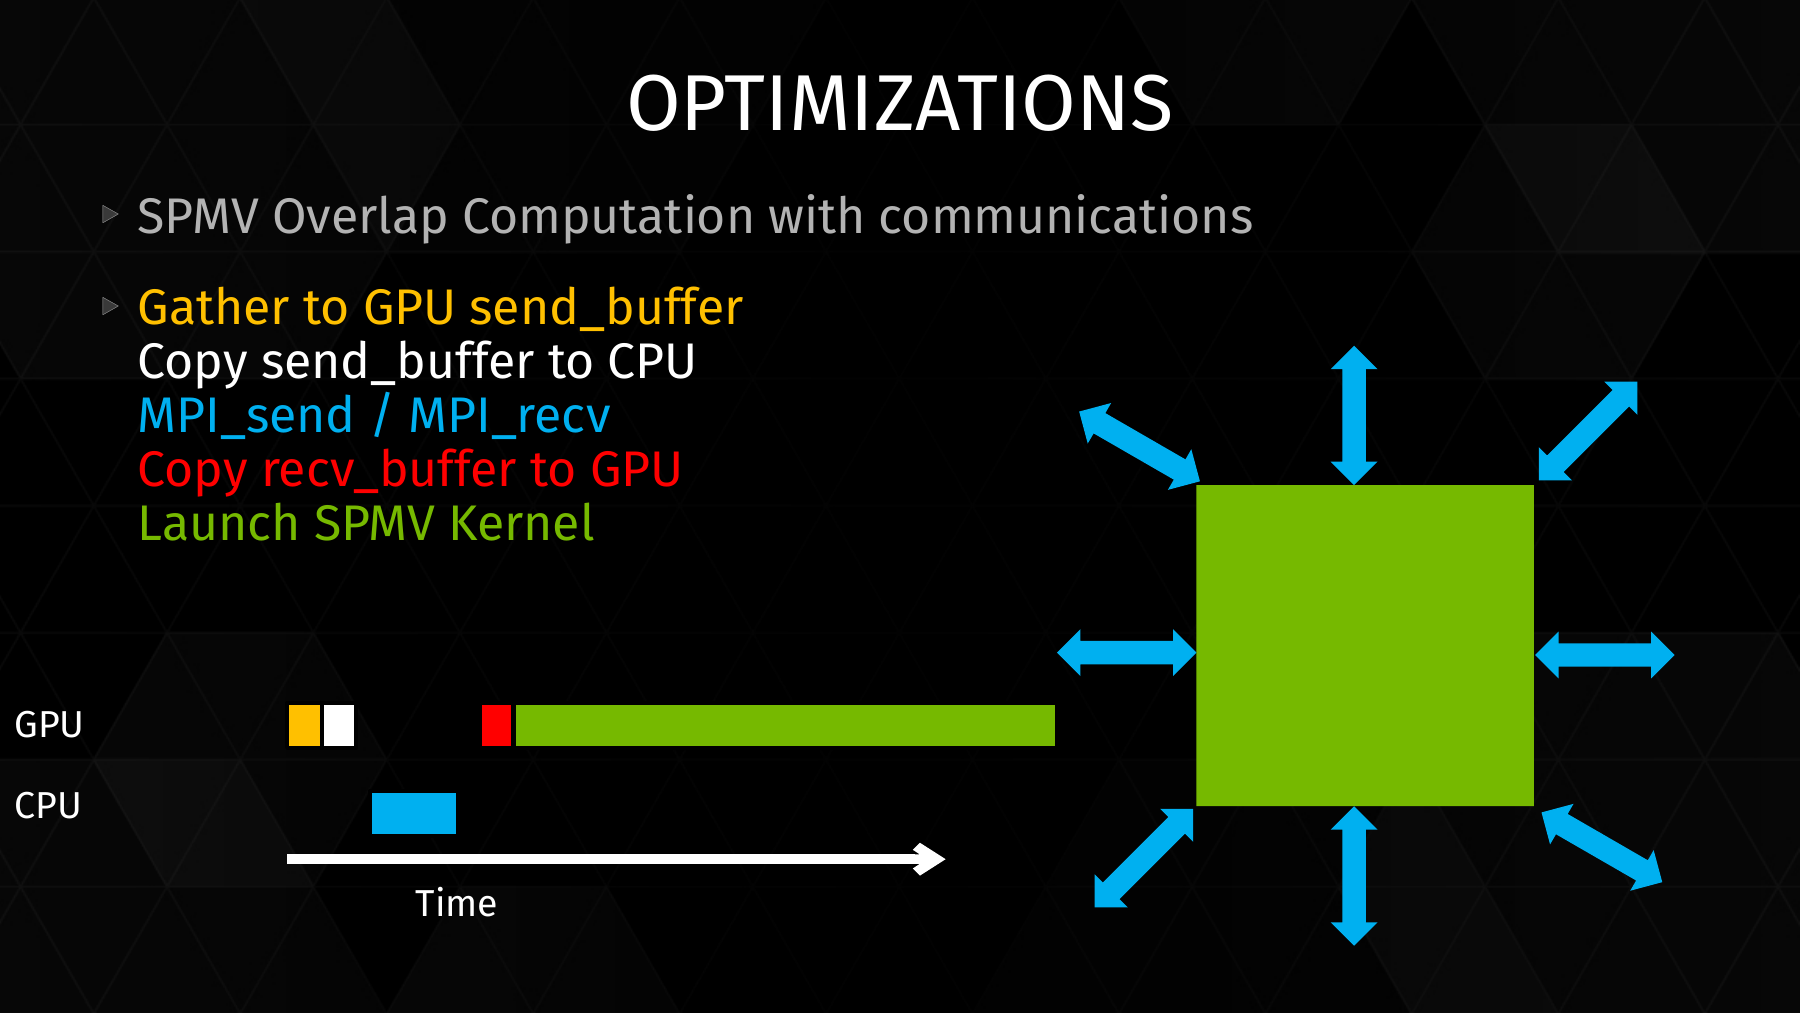

# Optimizations
SPMV Overlap Computation with communications
Gather to GPU send_buffer
Copy send_buffer to CPU
MPI_send / MPI_recv
Copy recv_buffer to GPU
Launch SPMV Kernel

GPU

CPU

Time